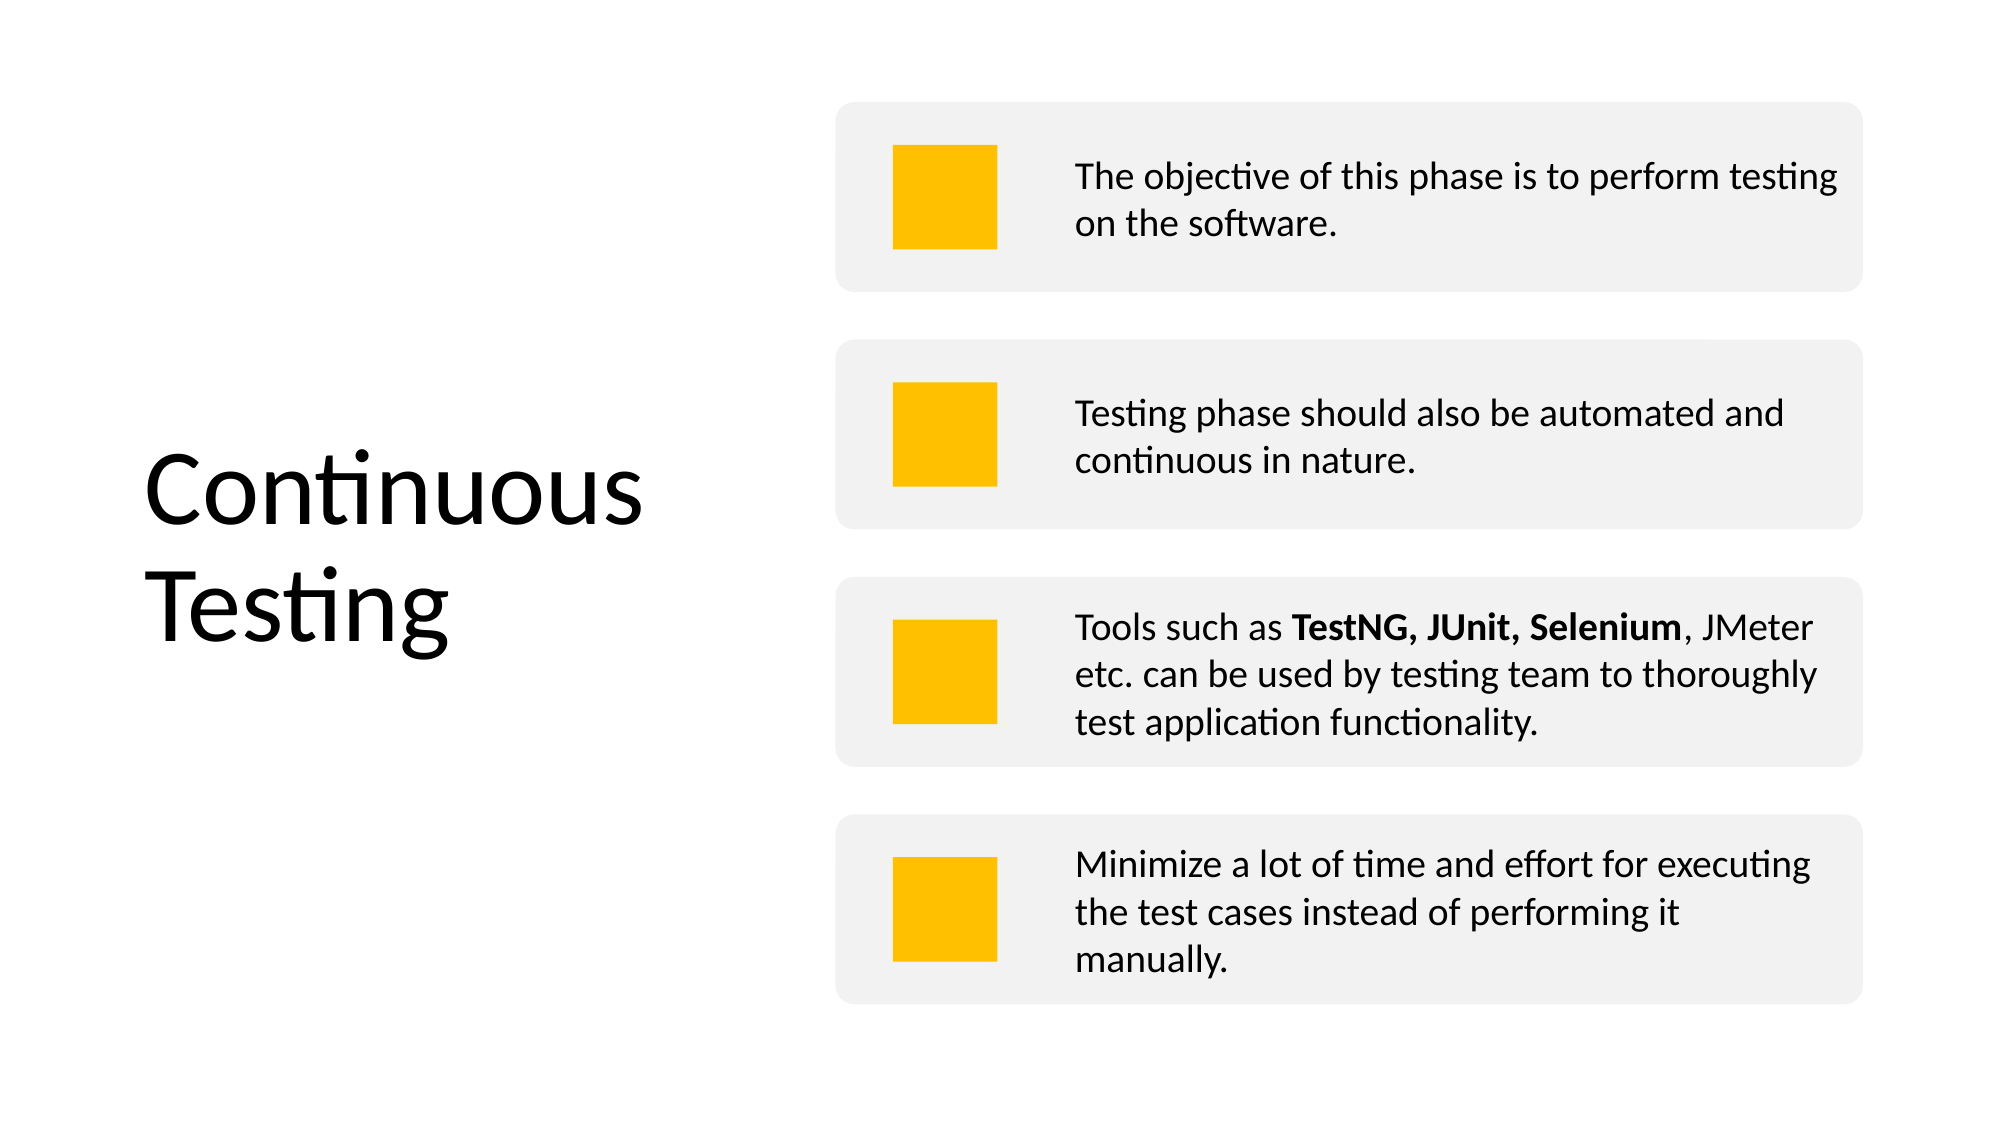

Continuous Testing
The objective of this phase is to perform testing on the software.
Testing phase should also be automated and  continuous in nature.
Tools such as TestNG, JUnit, Selenium, JMeter etc. can be used by testing team to thoroughly test application functionality.
Minimize a lot of time and effort for executing the test cases instead of performing it manually.